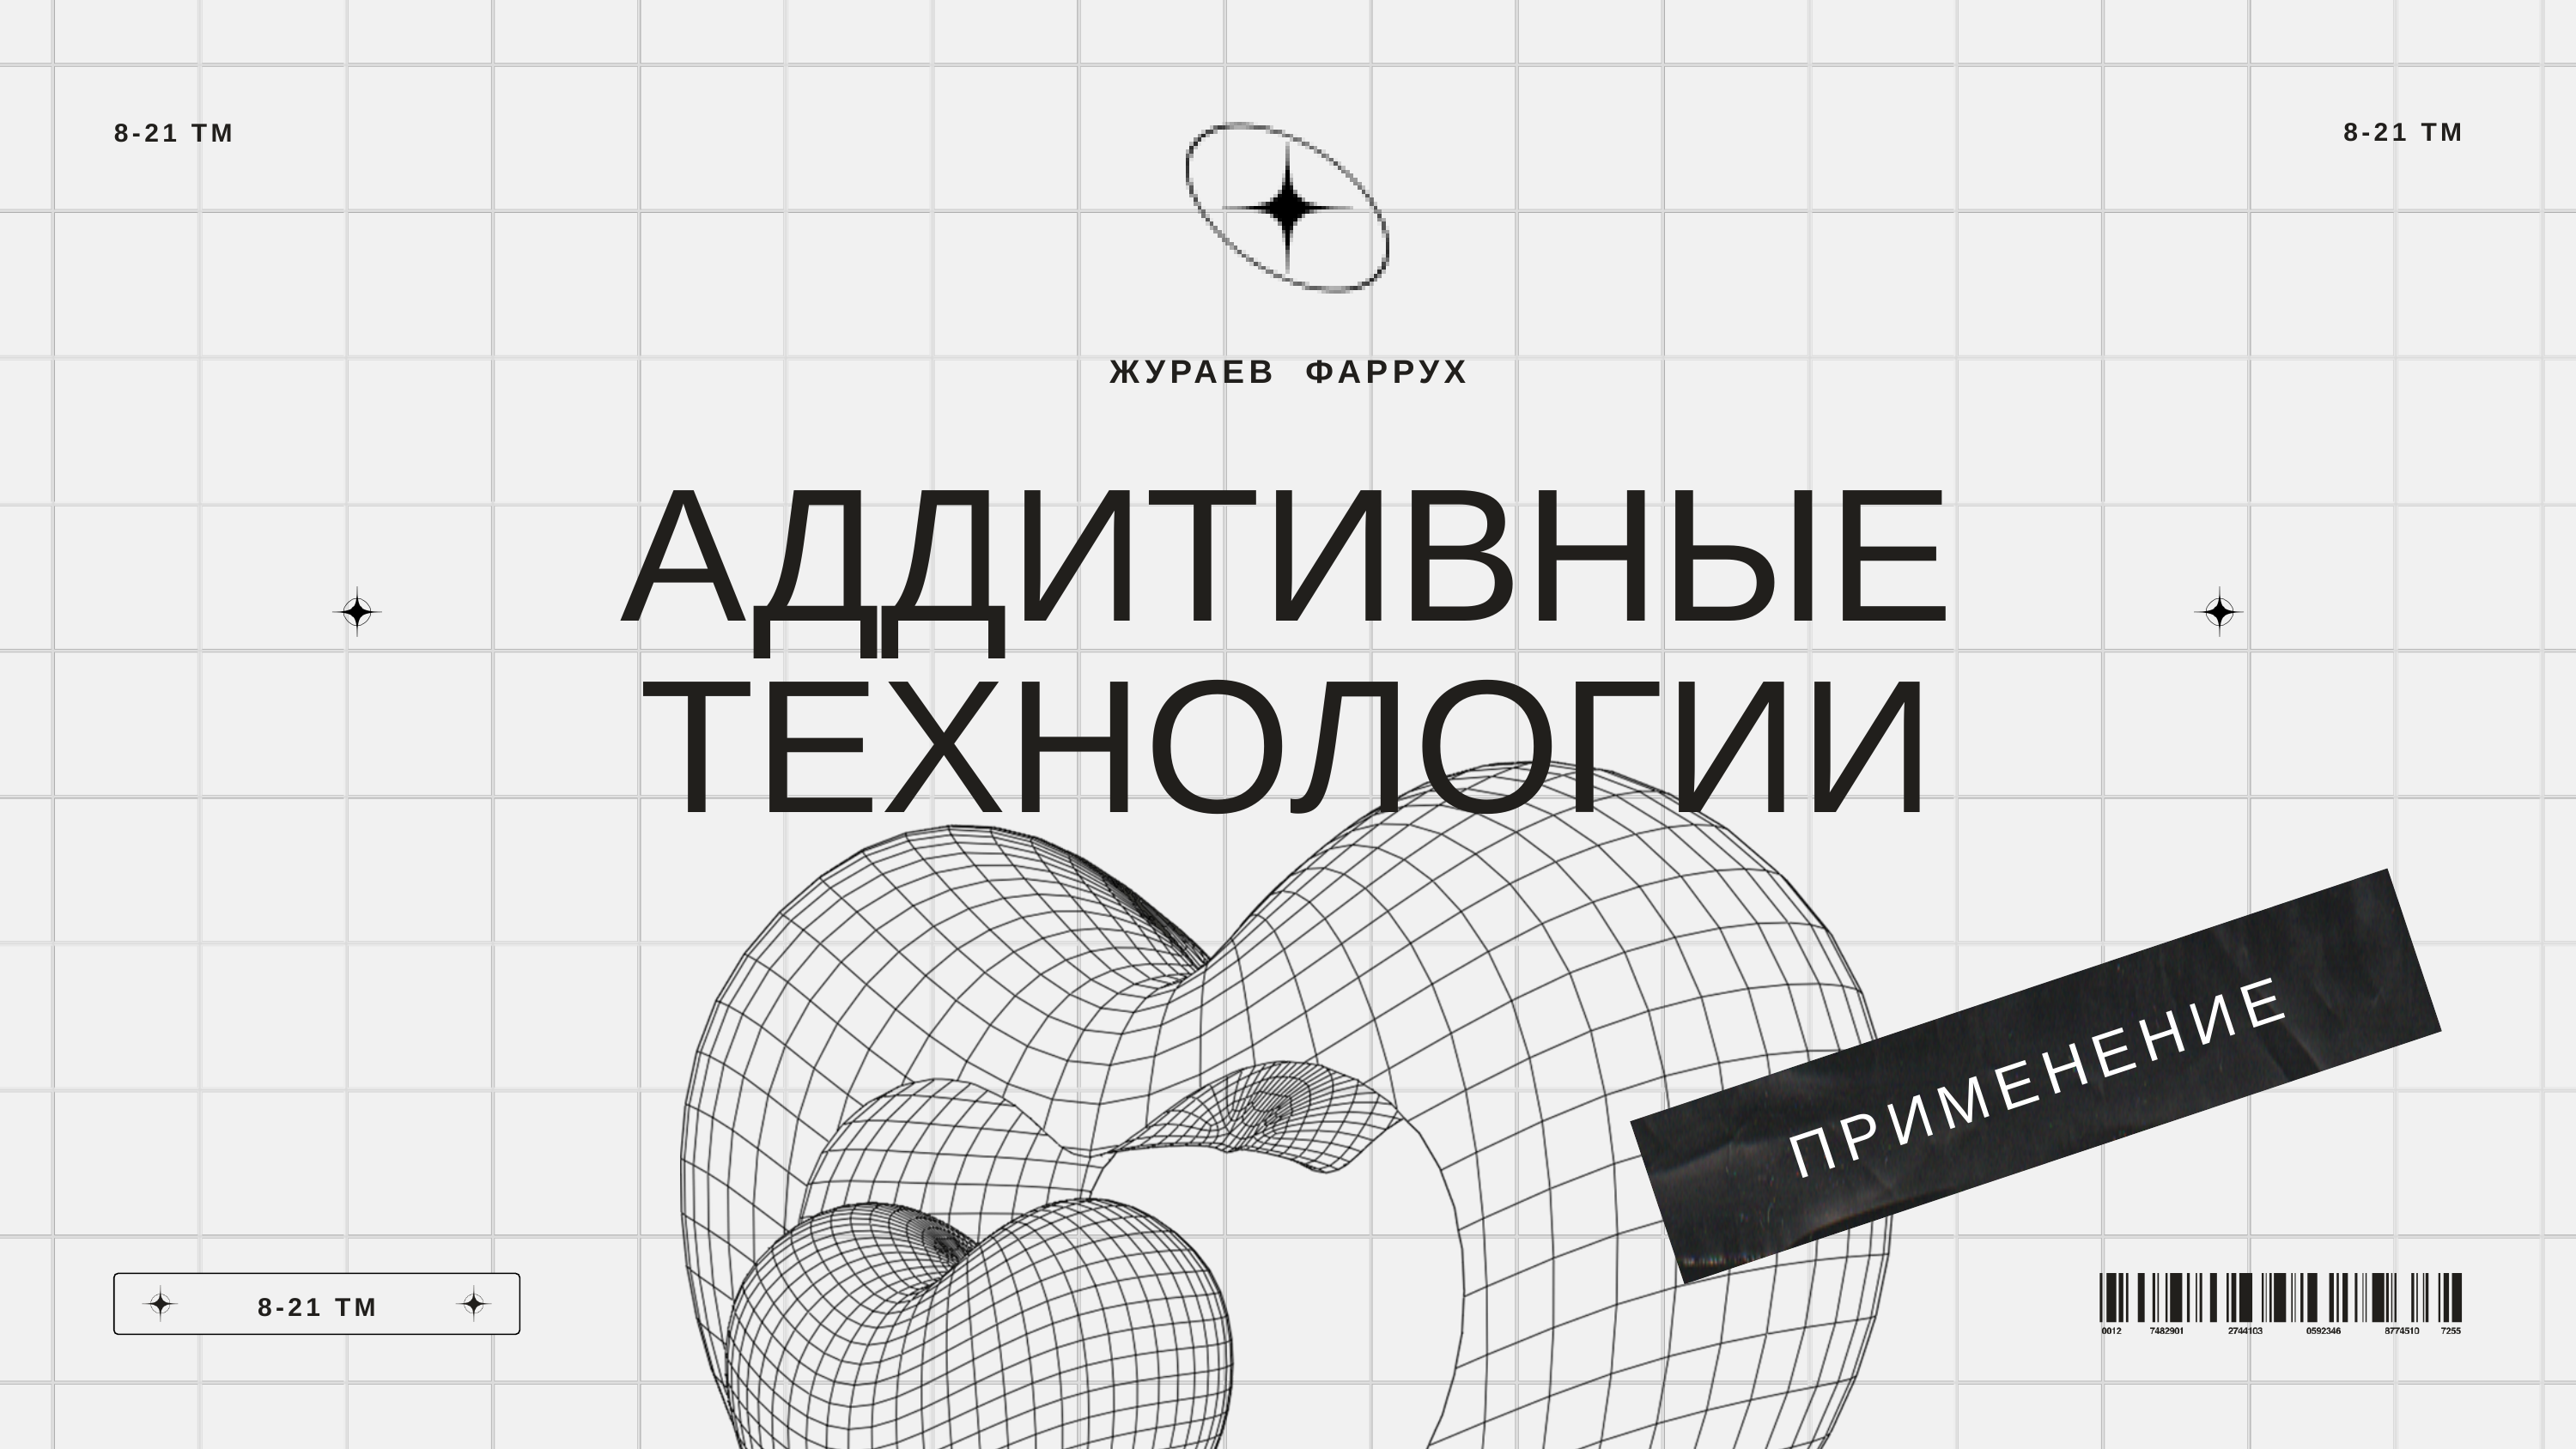

8-21 ТМ
8-21 ТМ

ЖУРАЕВ  ФАРРУХ
АДДИТИВНЫЕ ТЕХНОЛОГИИ

ПРИМЕНЕНИЕ

8-21 ТМ